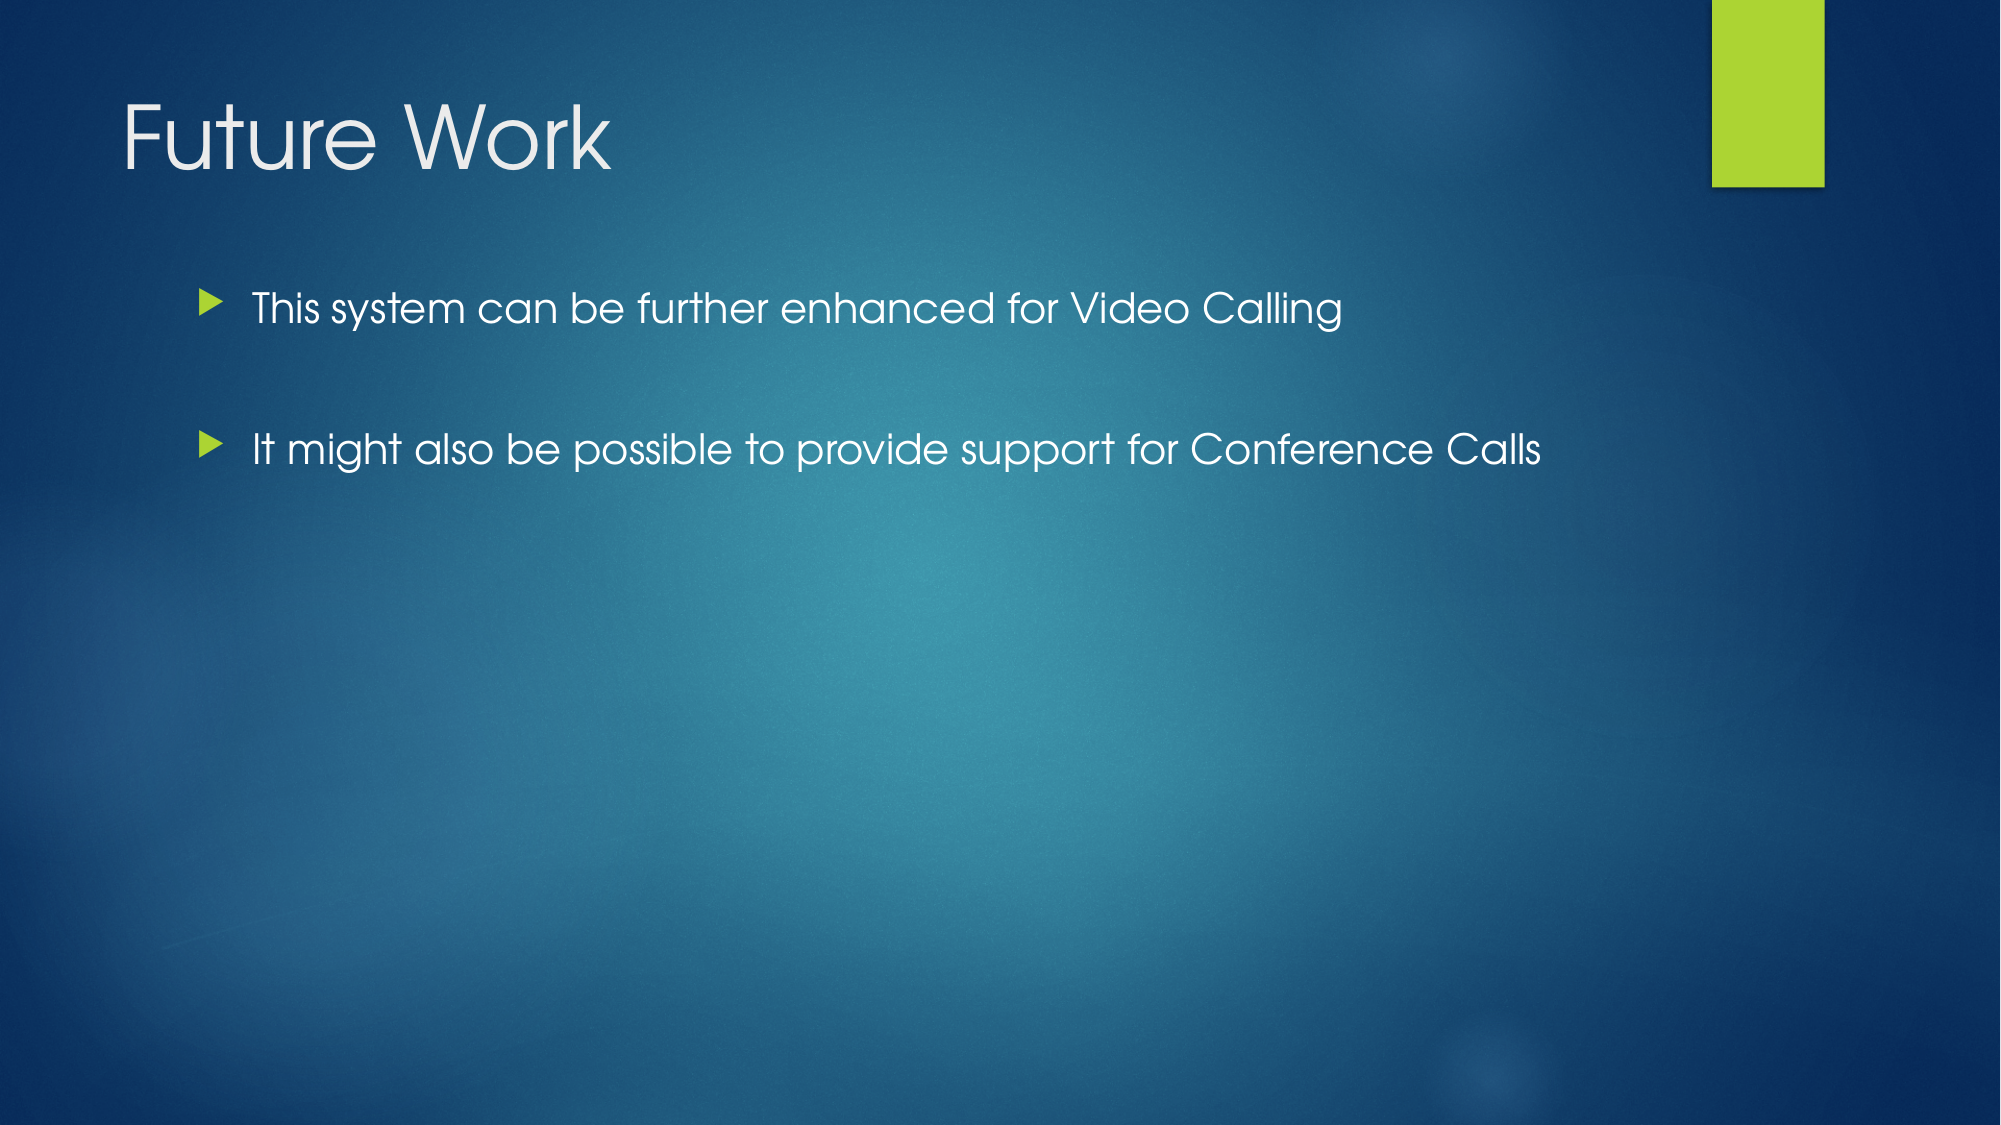

# Future Work
This system can be further enhanced for Video Calling

It might also be possible to provide support for Conference Calls